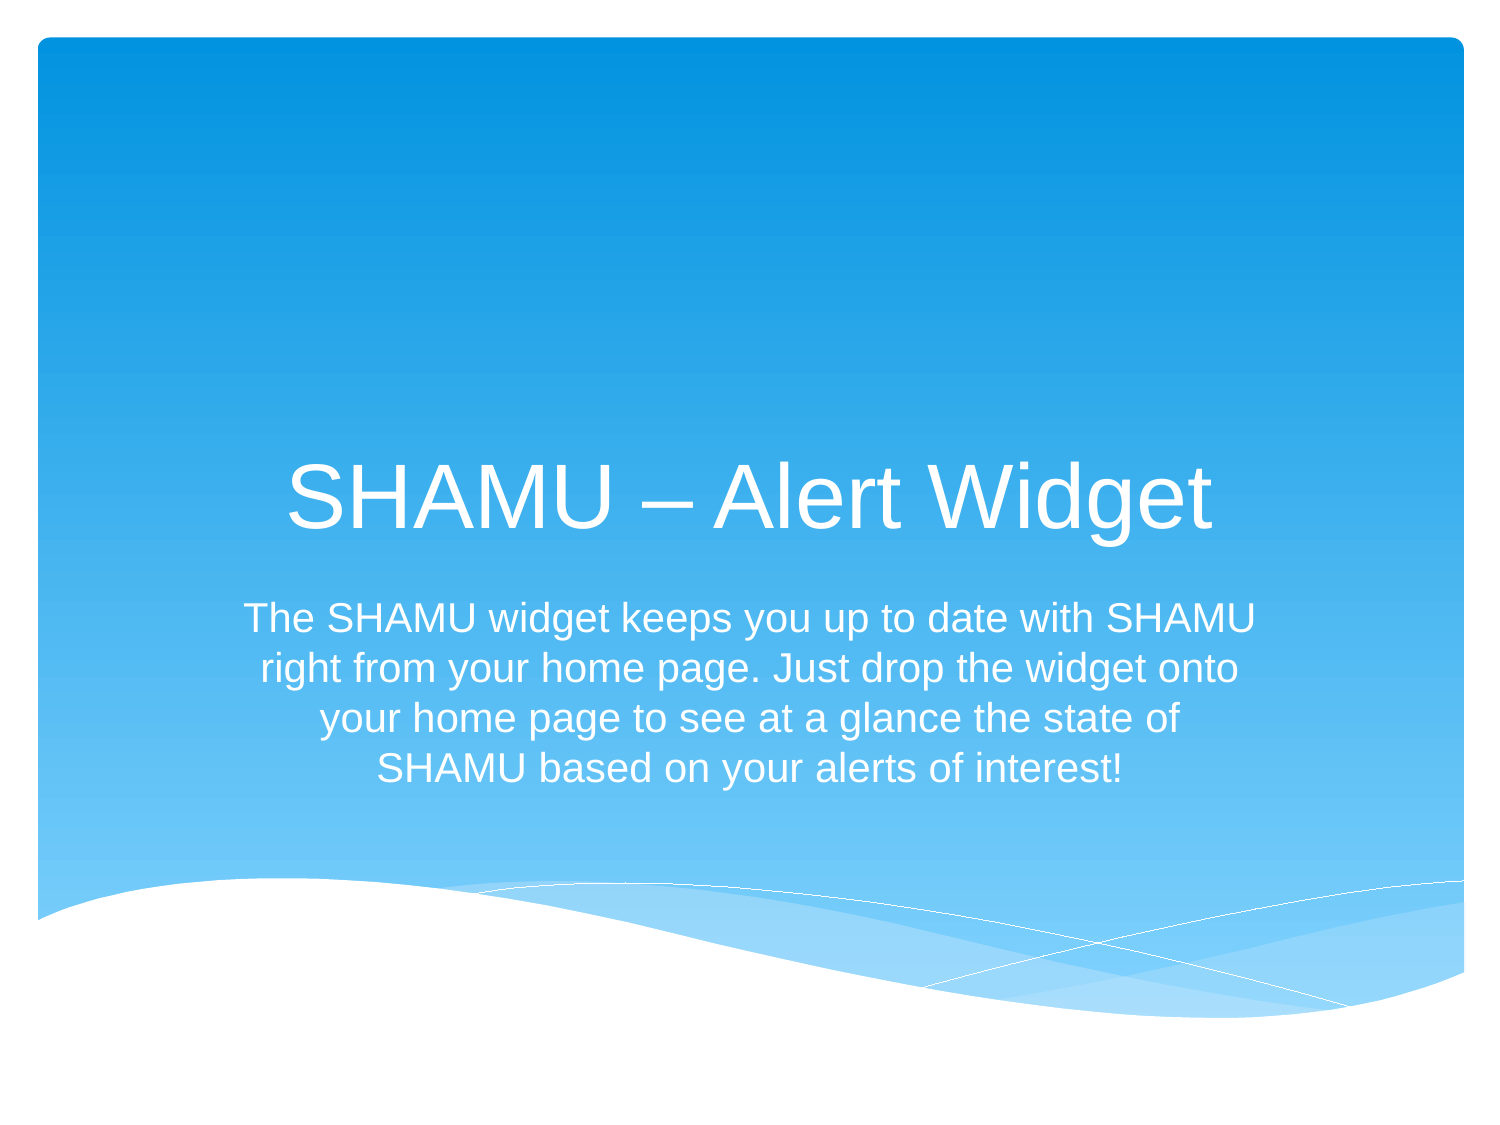

# SHAMU – Alert Widget
The SHAMU widget keeps you up to date with SHAMU right from your home page. Just drop the widget onto your home page to see at a glance the state of SHAMU based on your alerts of interest!